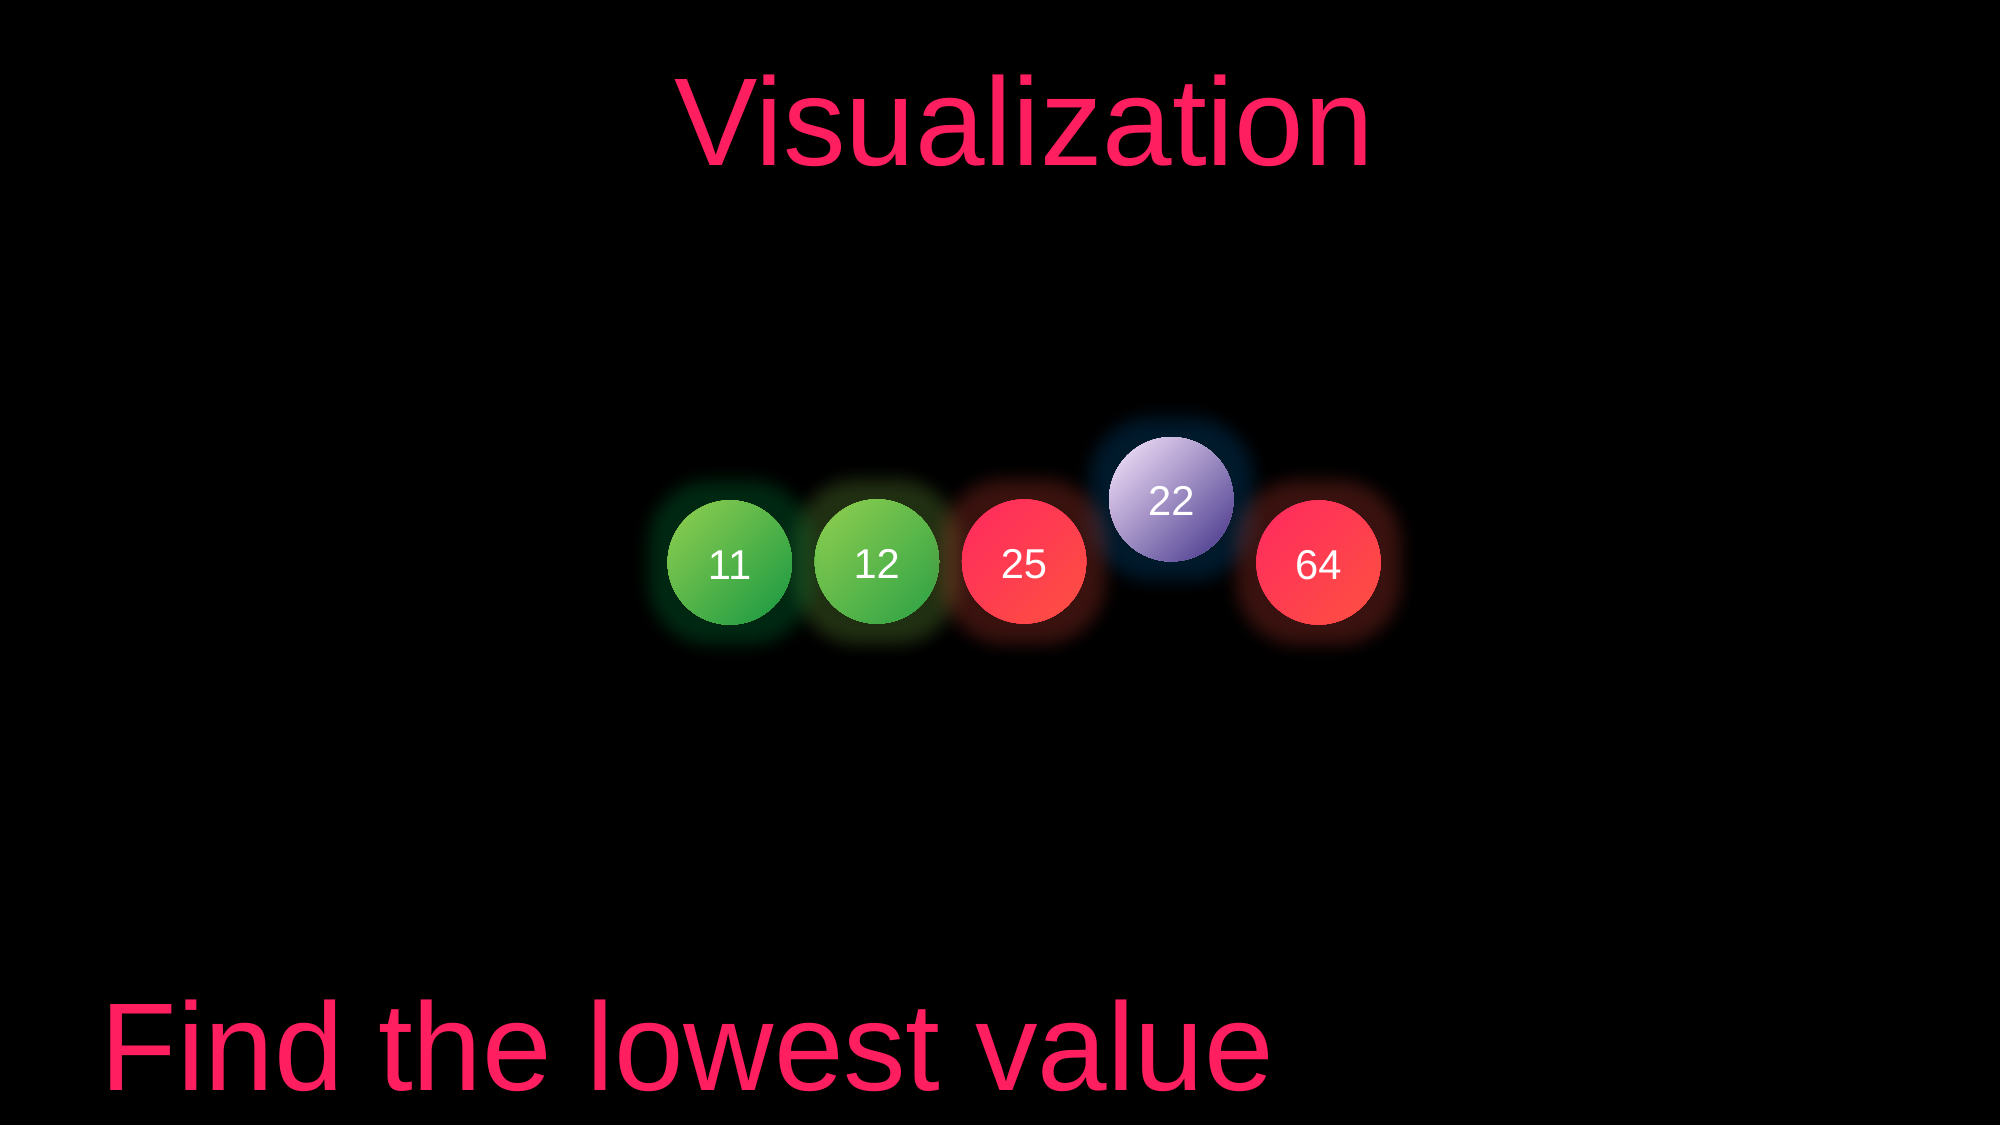

Visualization
22
12
25
11
64
Find the lowest value